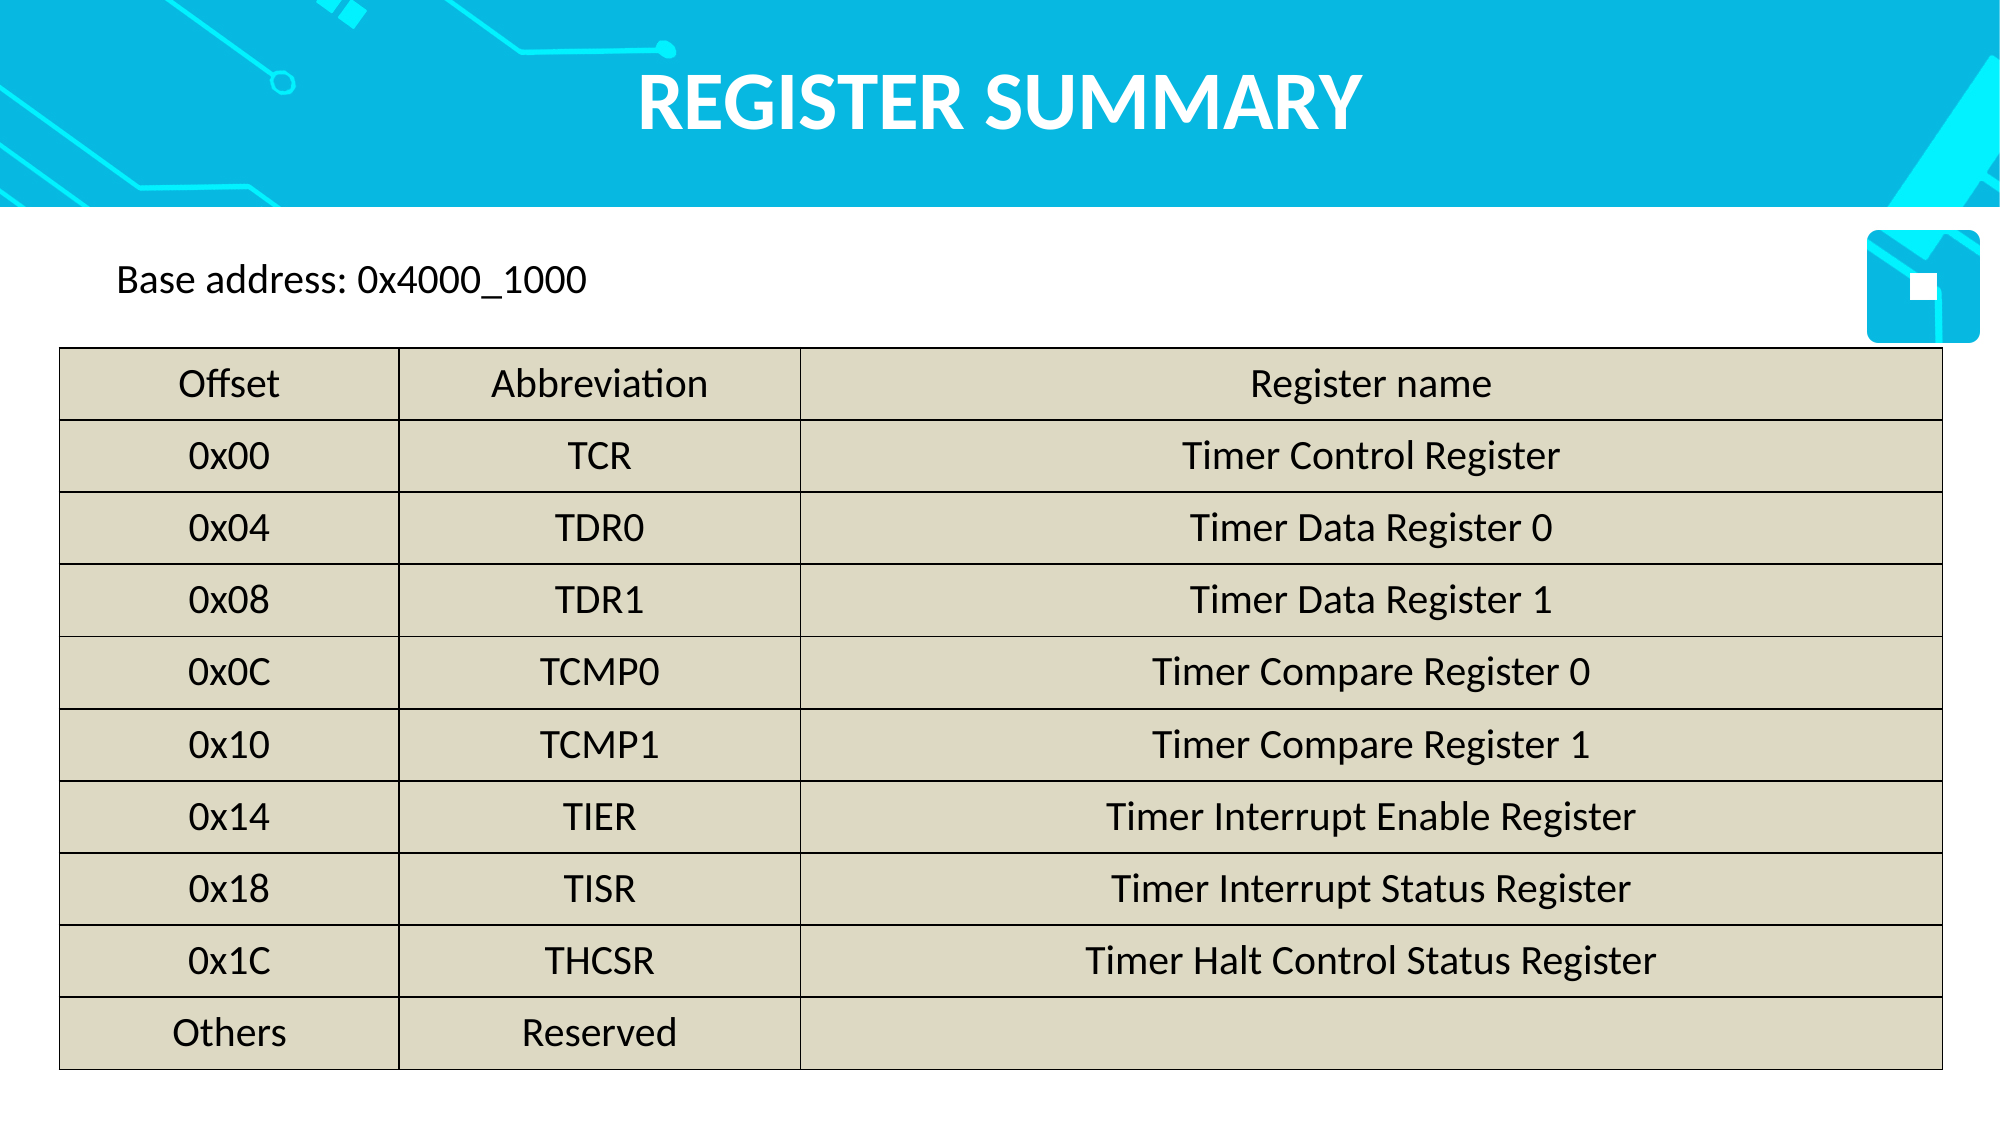

# REGISTER SUMMARY
Base address: 0x4000_1000
| Offset | Abbreviation | Register name |
| --- | --- | --- |
| 0x00 | TCR | Timer Control Register |
| 0x04 | TDR0 | Timer Data Register 0 |
| 0x08 | TDR1 | Timer Data Register 1 |
| 0x0C | TCMP0 | Timer Compare Register 0 |
| 0x10 | TCMP1 | Timer Compare Register 1 |
| 0x14 | TIER | Timer Interrupt Enable Register |
| 0x18 | TISR | Timer Interrupt Status Register |
| 0x1C | THCSR | Timer Halt Control Status Register |
| Others | Reserved |  |